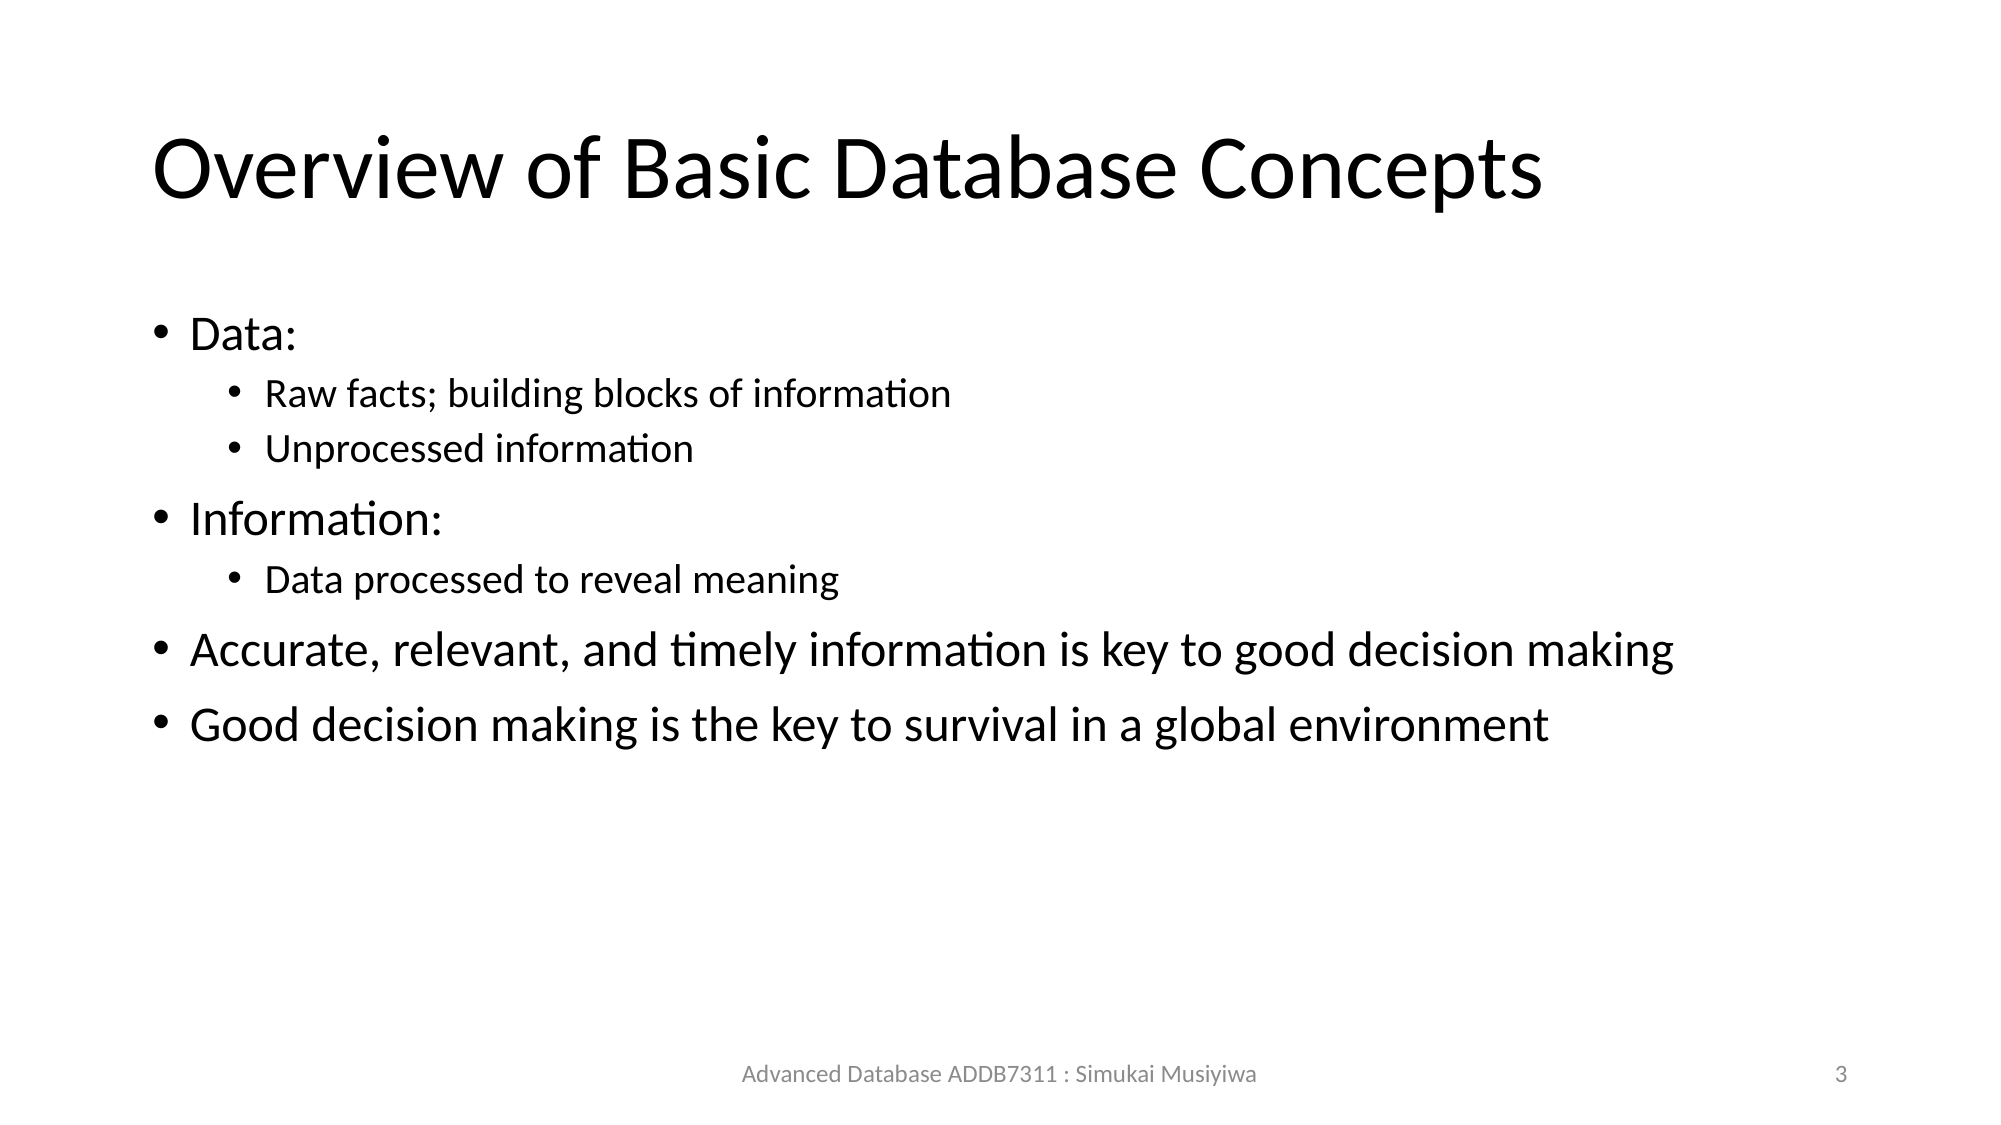

# Overview of Basic Database Concepts
Data:
Raw facts; building blocks of information
Unprocessed information
Information:
Data processed to reveal meaning
Accurate, relevant, and timely information is key to good decision making
Good decision making is the key to survival in a global environment
Advanced Database ADDB7311 : Simukai Musiyiwa
3